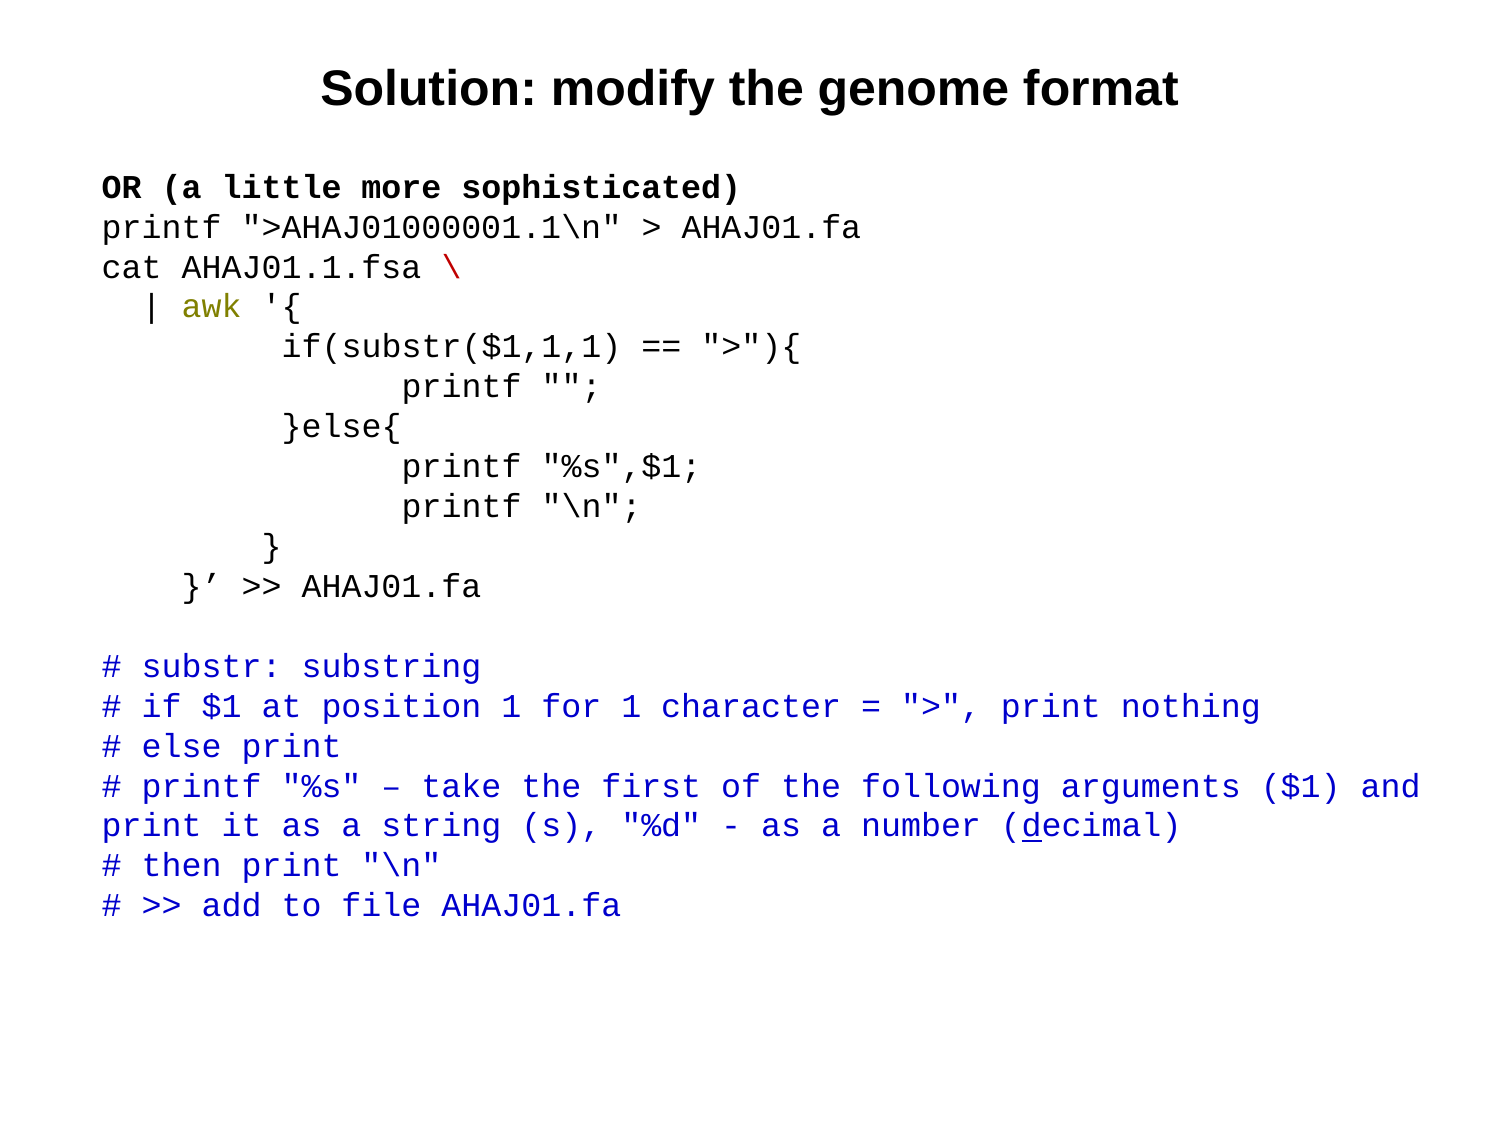

Solution: modify the genome format
OR (a little more sophisticated)
printf ">AHAJ01000001.1\n" > AHAJ01.fa
cat AHAJ01.1.fsa \
  | awk '{
         if(substr($1,1,1) == ">"){
               printf "";
         }else{
               printf "%s",$1;
               printf "\n";
        }
    }’ >> AHAJ01.fa

# substr: substring
# if $1 at position 1 for 1 character = ">", print nothing
# else print
# printf "%s" – take the first of the following arguments ($1) and print it as a string (s), "%d" - as a number (decimal)
# then print "\n"
# >> add to file AHAJ01.fa